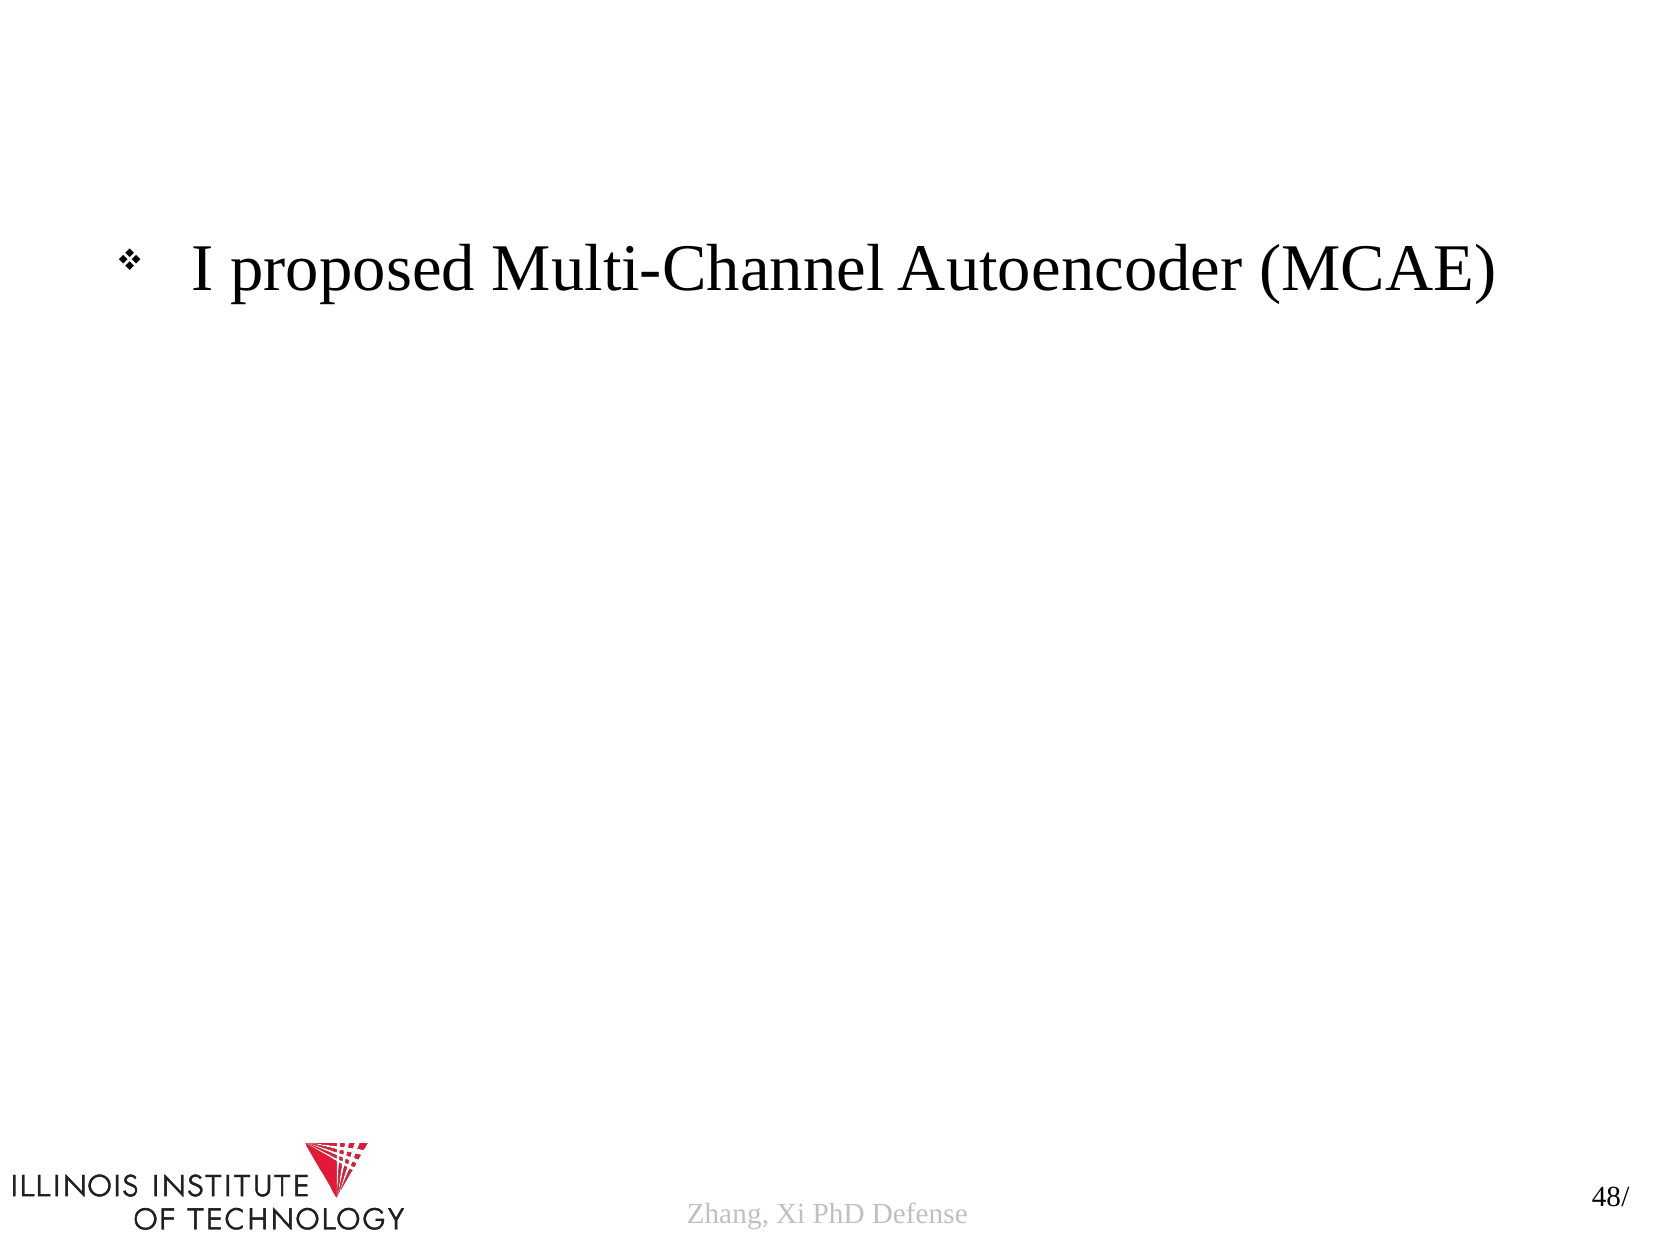

I proposed Multi-Channel Autoencoder (MCAE)
48/
Zhang, Xi PhD Defense